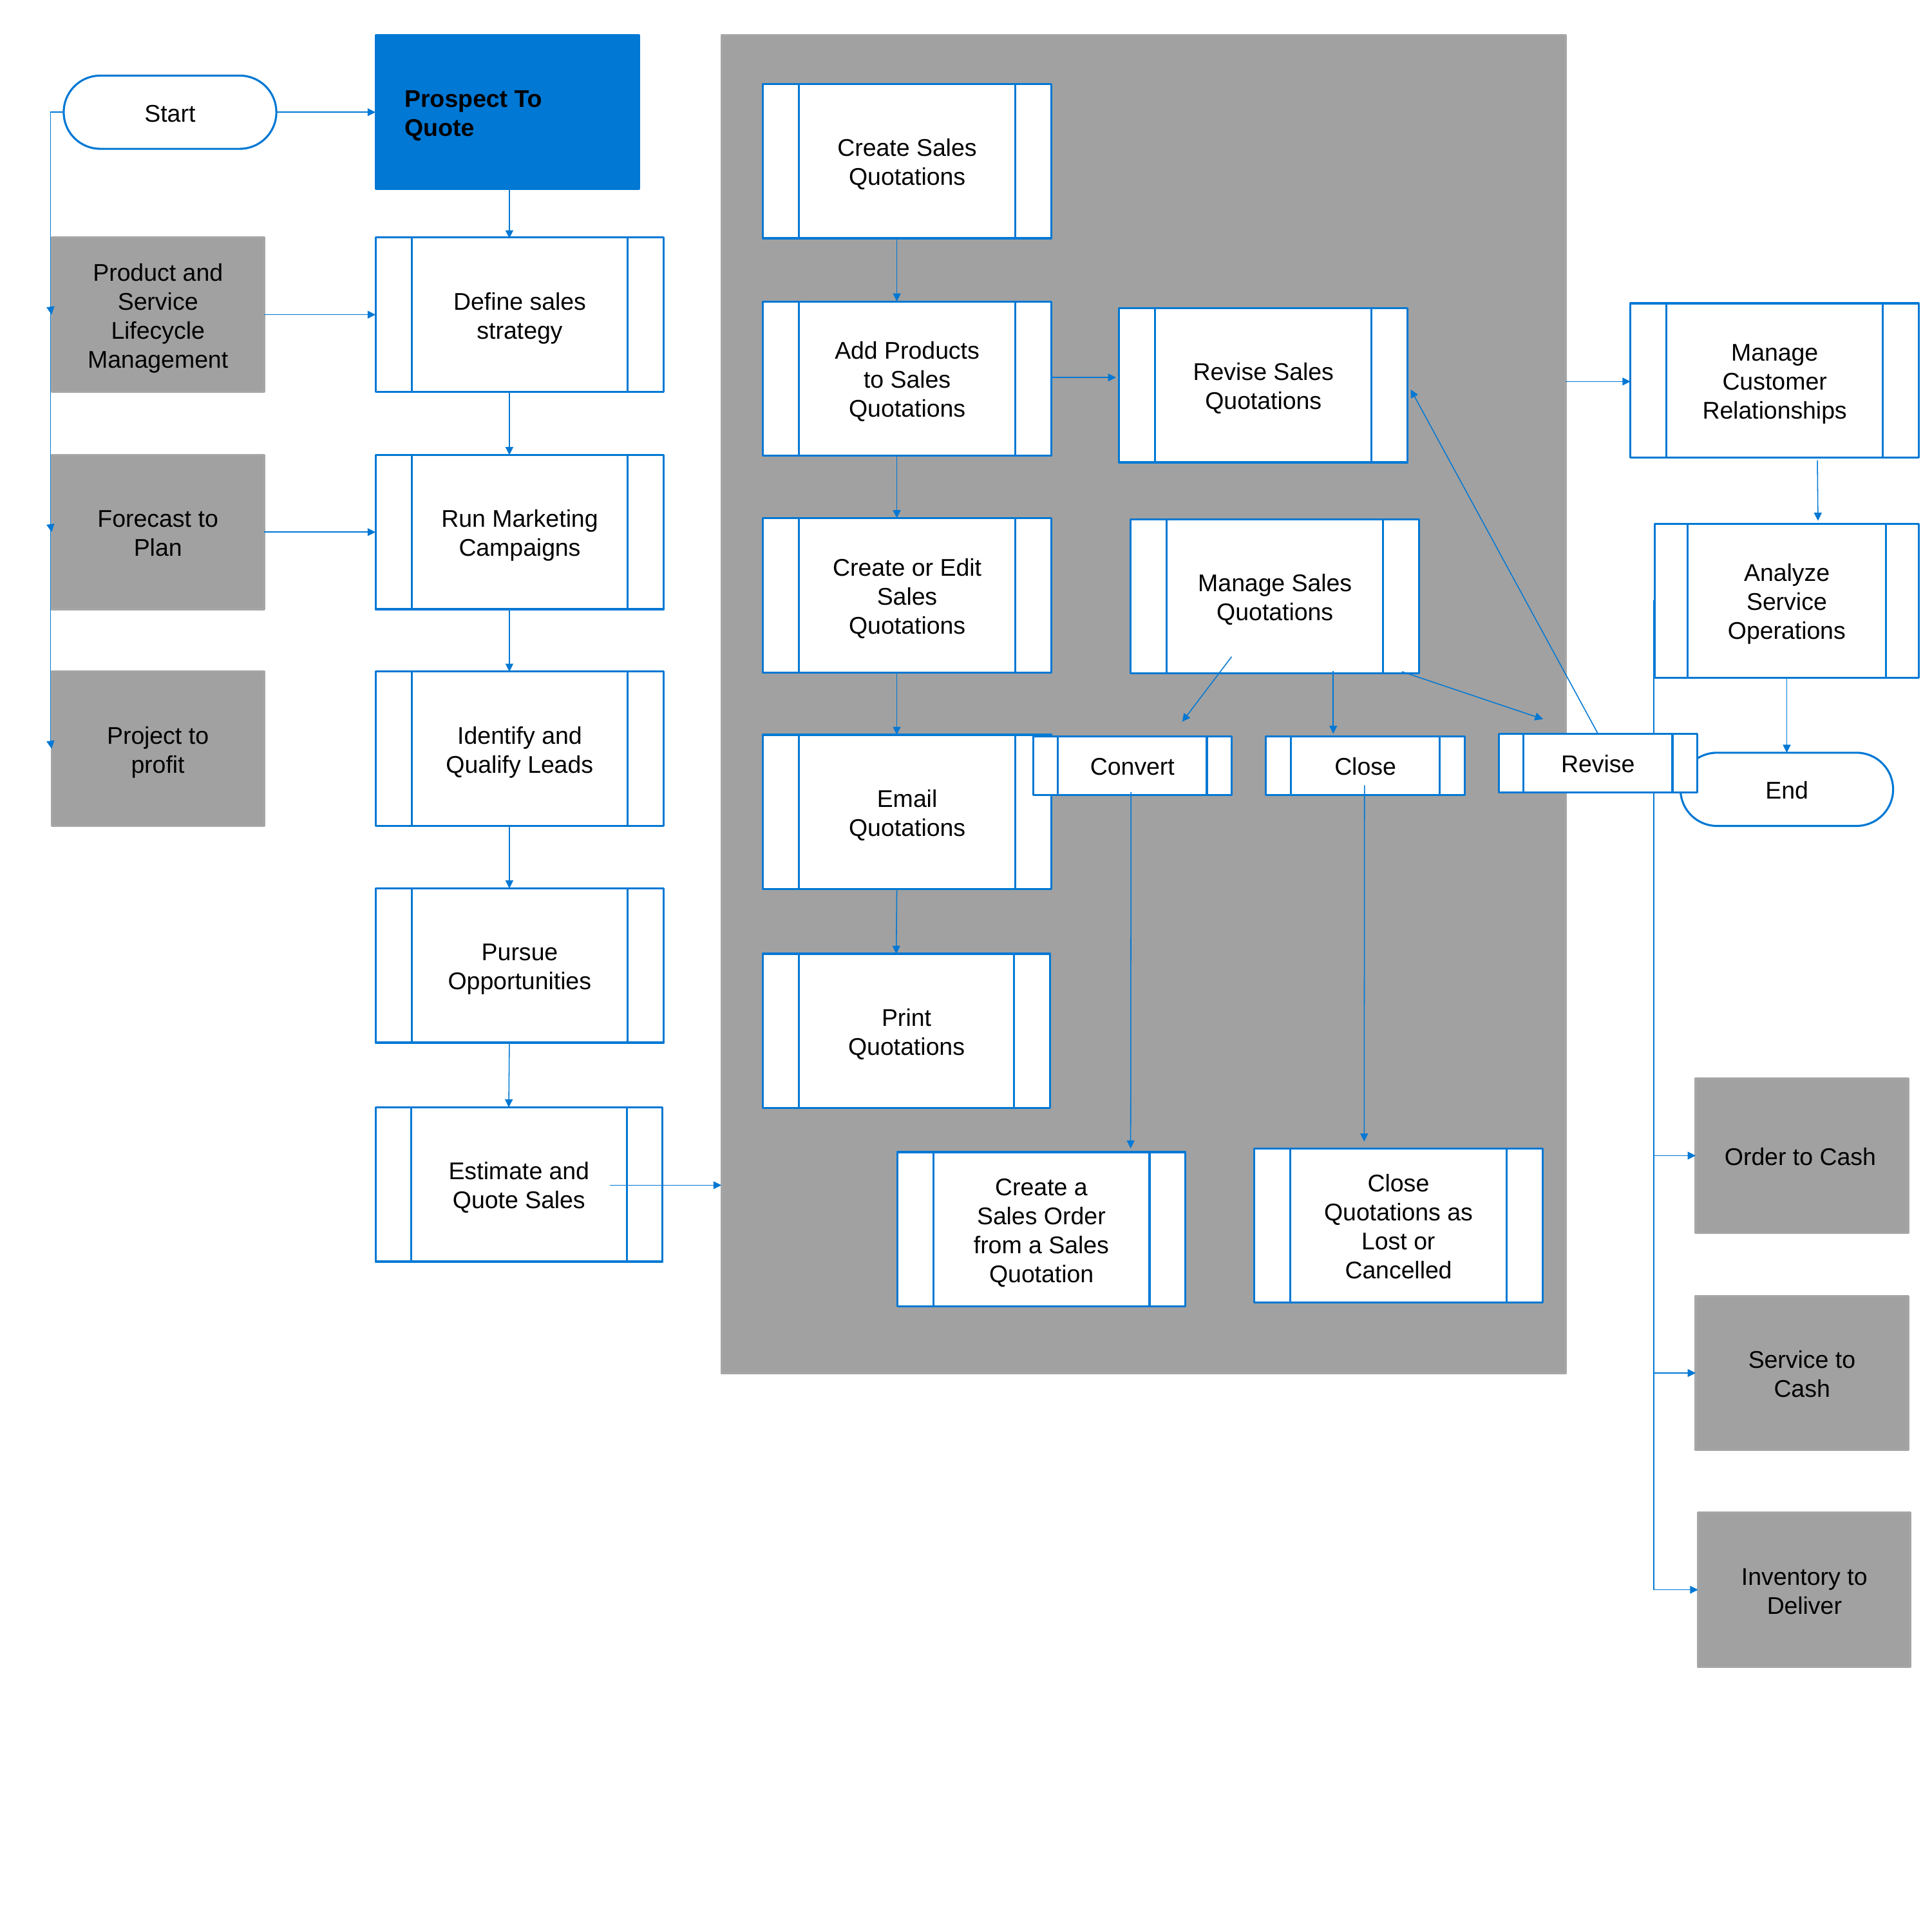

Prospect To Quote

Start
Create Sales Quotations
Product and Service Lifecycle Management
Define sales strategy
Add Products to Sales Quotations
Manage Customer Relationships
Revise Sales Quotations
Forecast to Plan
Run Marketing Campaigns
Create or Edit Sales Quotations
Manage Sales Quotations
Analyze Service Operations
Project to profit
Identify and Qualify Leads
Revise
Email Quotations
Convert
Close
End
Pursue Opportunities
Print Quotations
Order to Cash
Estimate and Quote Sales
Close Quotations as Lost or Cancelled
Create a Sales Order from a Sales Quotation
Service to Cash
Inventory to Deliver